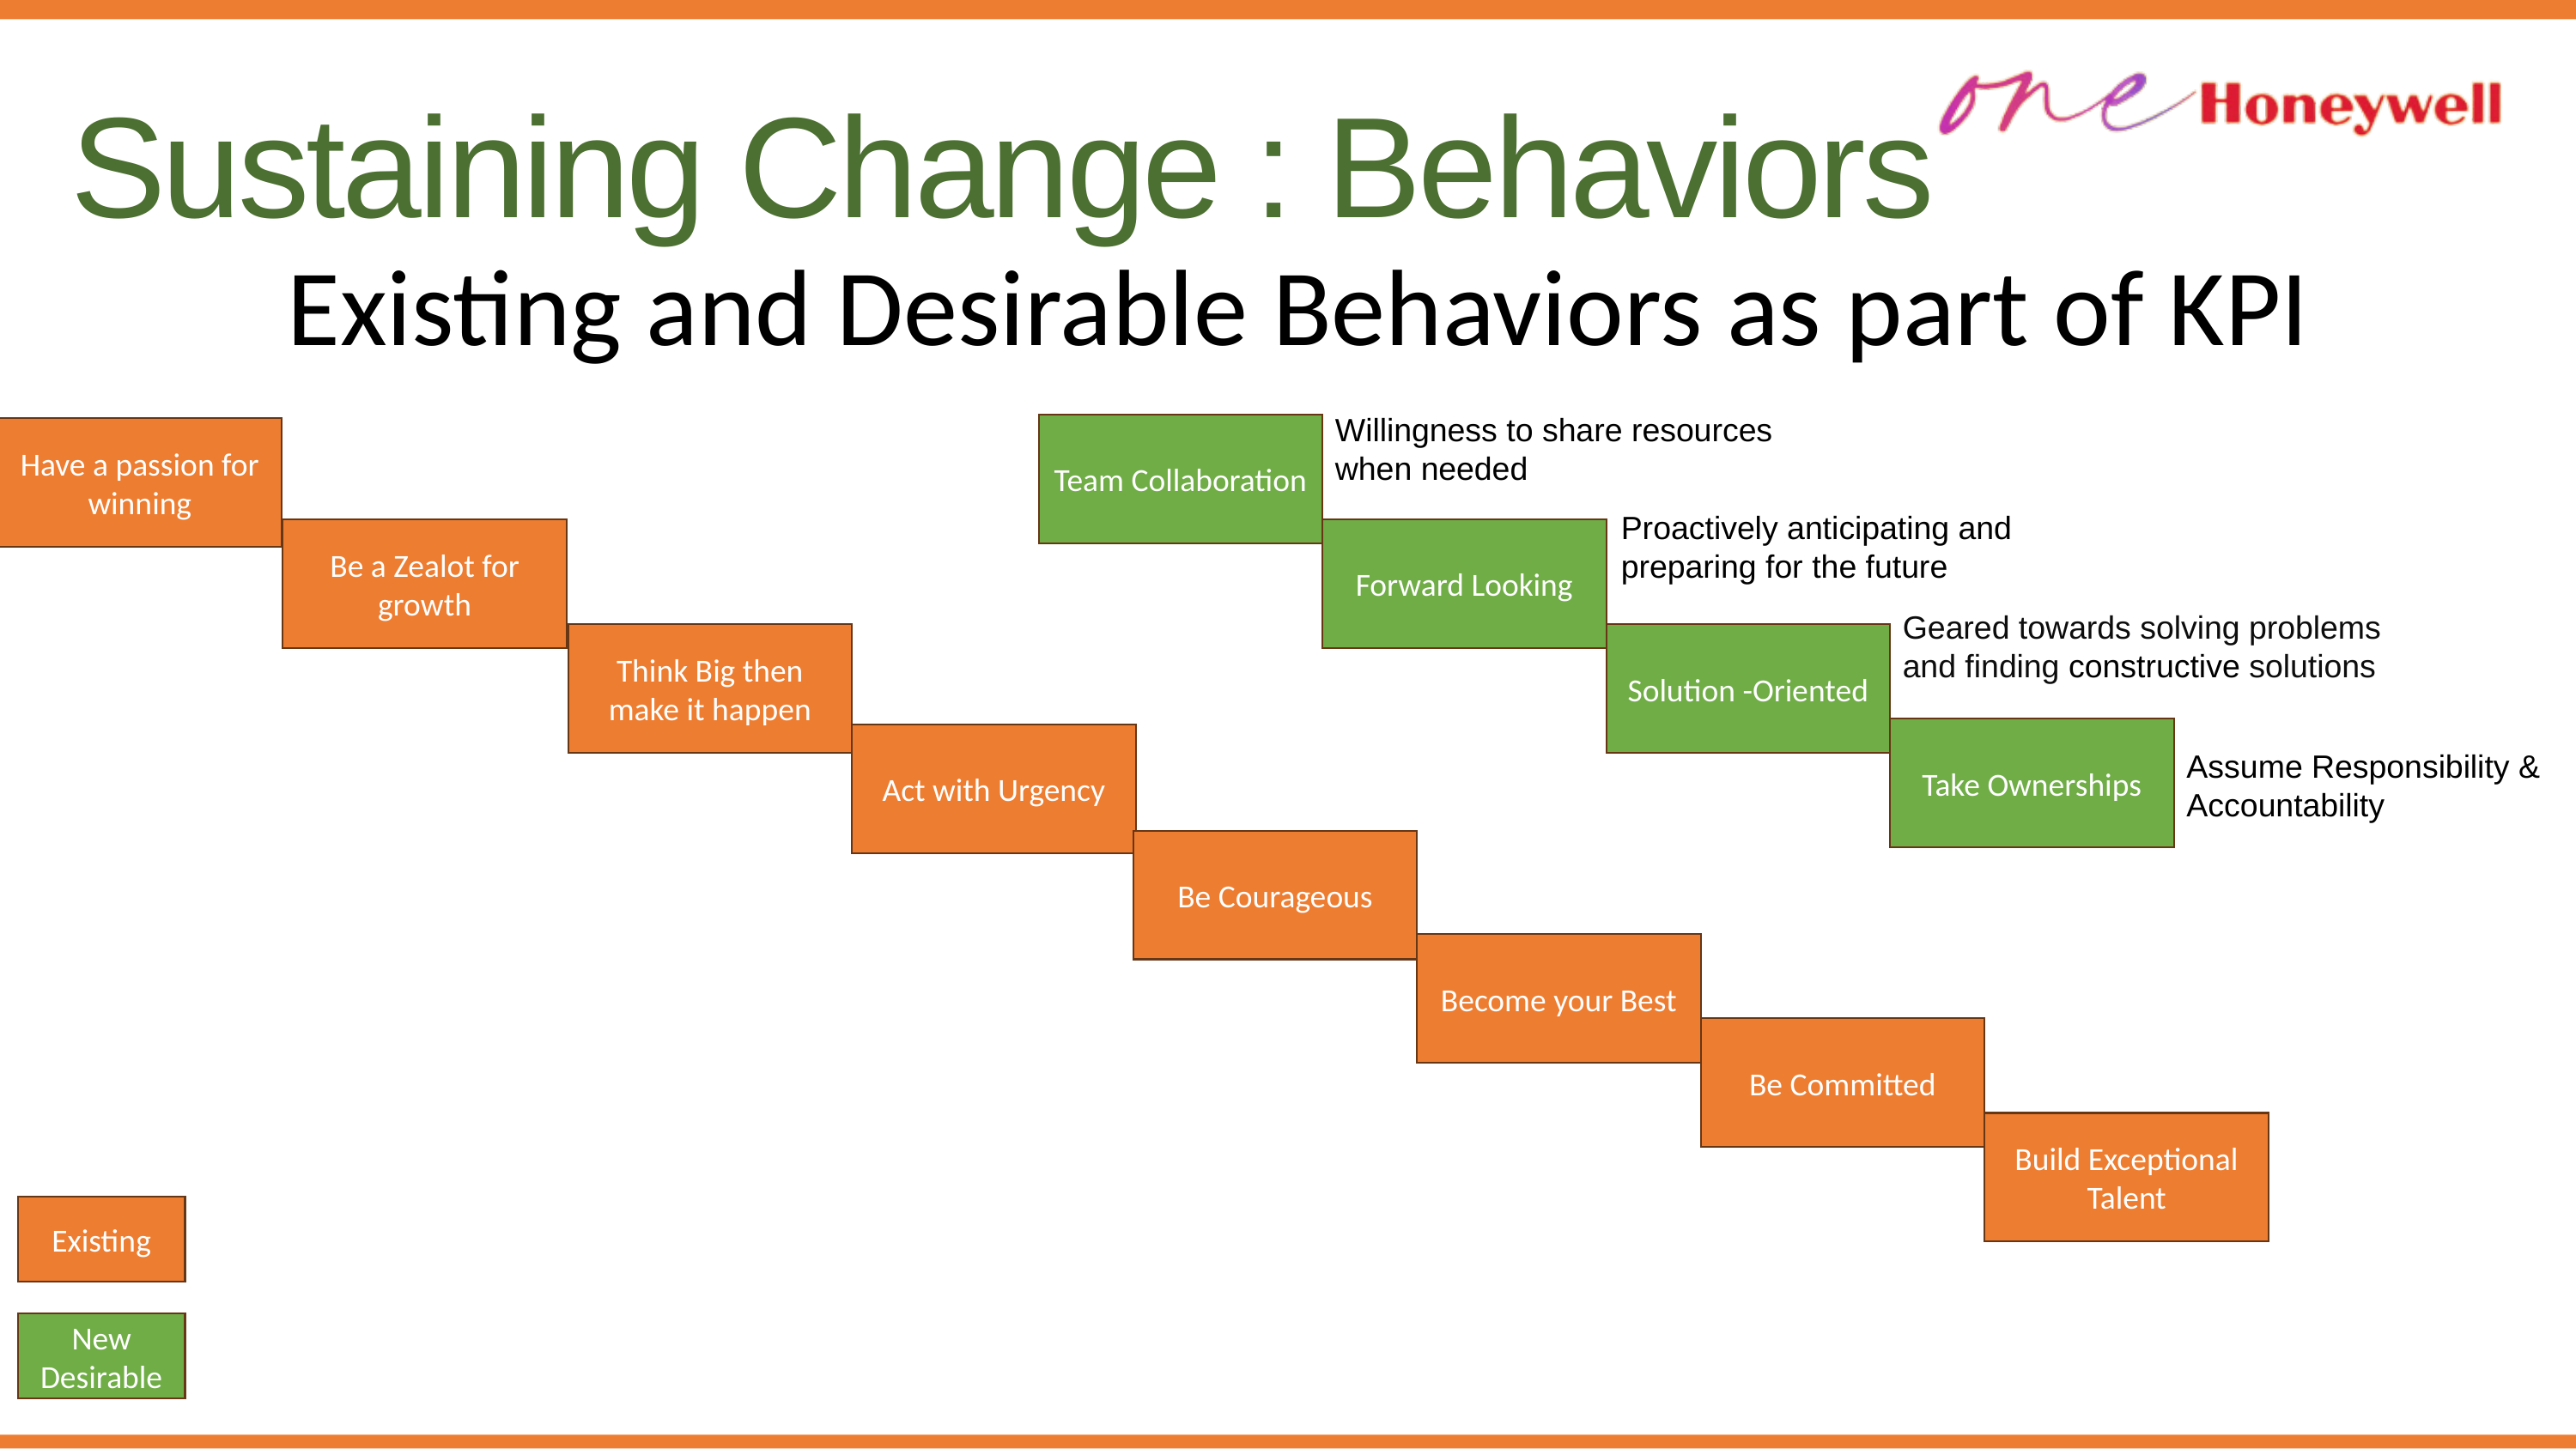

Sustaining Change : Behaviors
Existing and Desirable Behaviors as part of KPI
Willingness to share resources when needed
Team Collaboration
Have a passion for winning
Proactively anticipating and preparing for the future
Be a Zealot for growth
Forward Looking
Geared towards solving problems and finding constructive solutions
Think Big then make it happen
Solution -Oriented
Take Ownerships
Act with Urgency
Assume Responsibility & Accountability
Be Courageous
Become your Best
Be Committed
Build Exceptional Talent
Existing
New Desirable